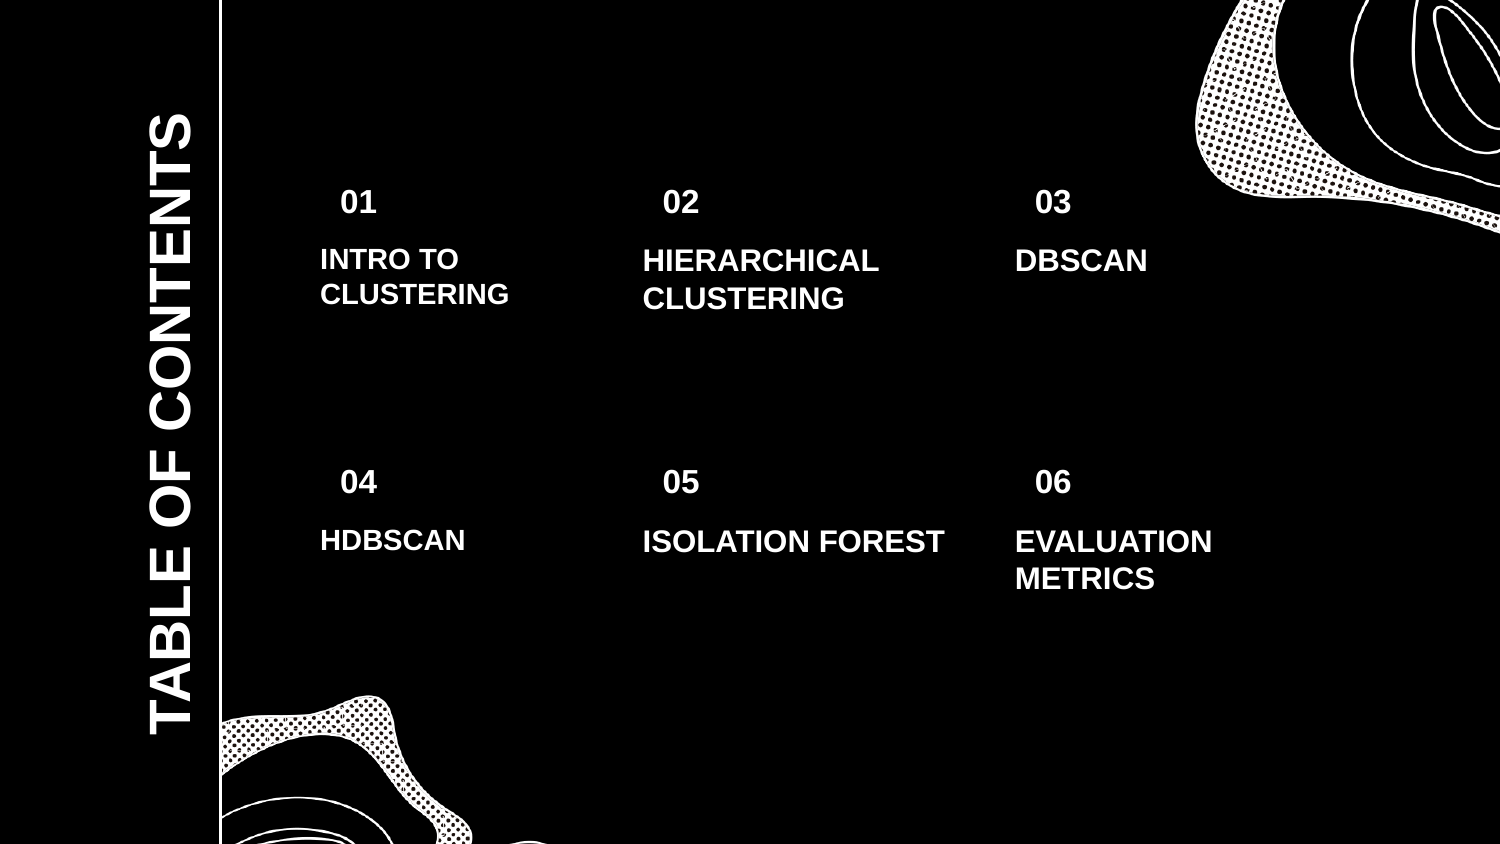

01
02
03
INTRO TO CLUSTERING
HIERARCHICAL CLUSTERING
DBSCAN
# TABLE OF CONTENTS
04
05
06
HDBSCAN
ISOLATION FOREST
EVALUATION METRICS